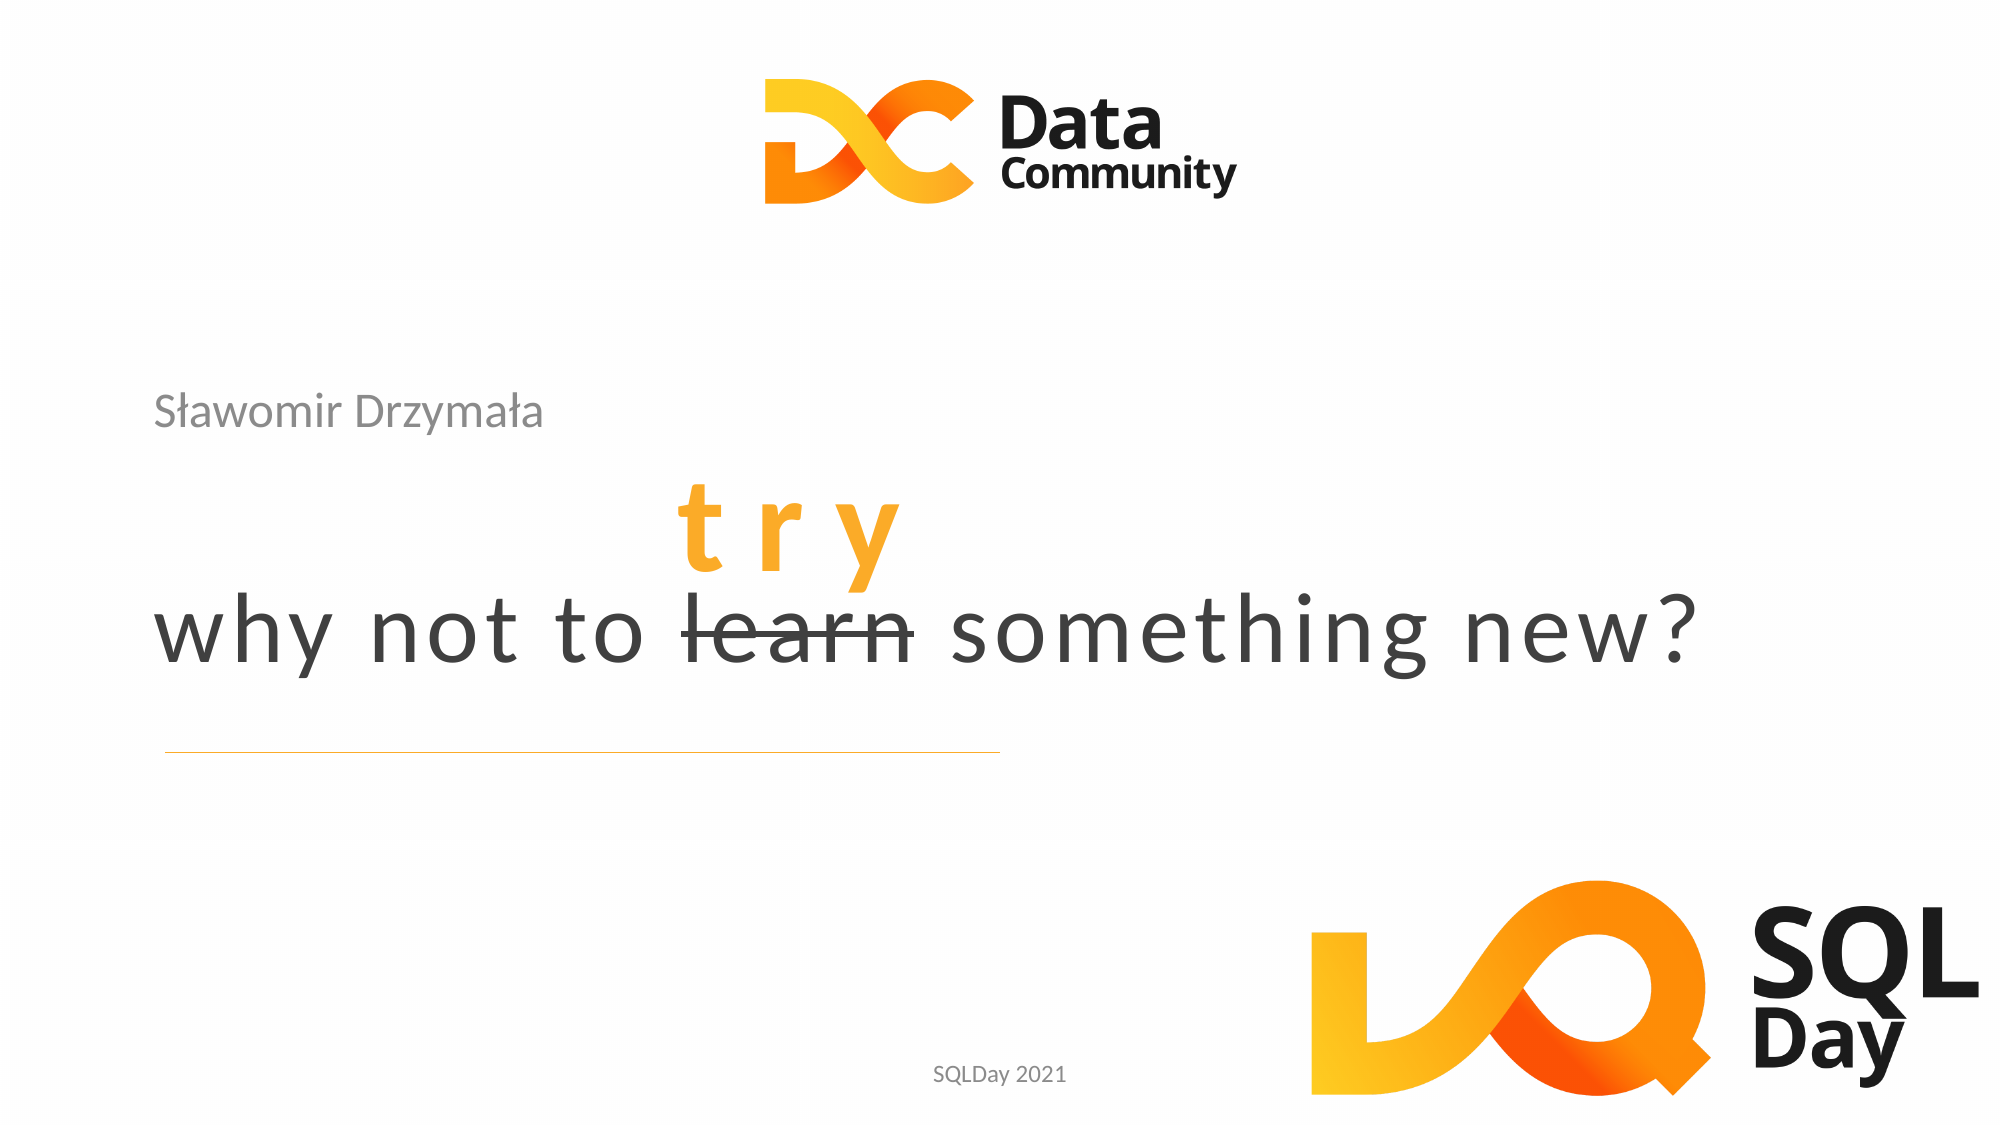

Sławomir Drzymała
t r y
# why not to learn something new?
SQLDay 2021